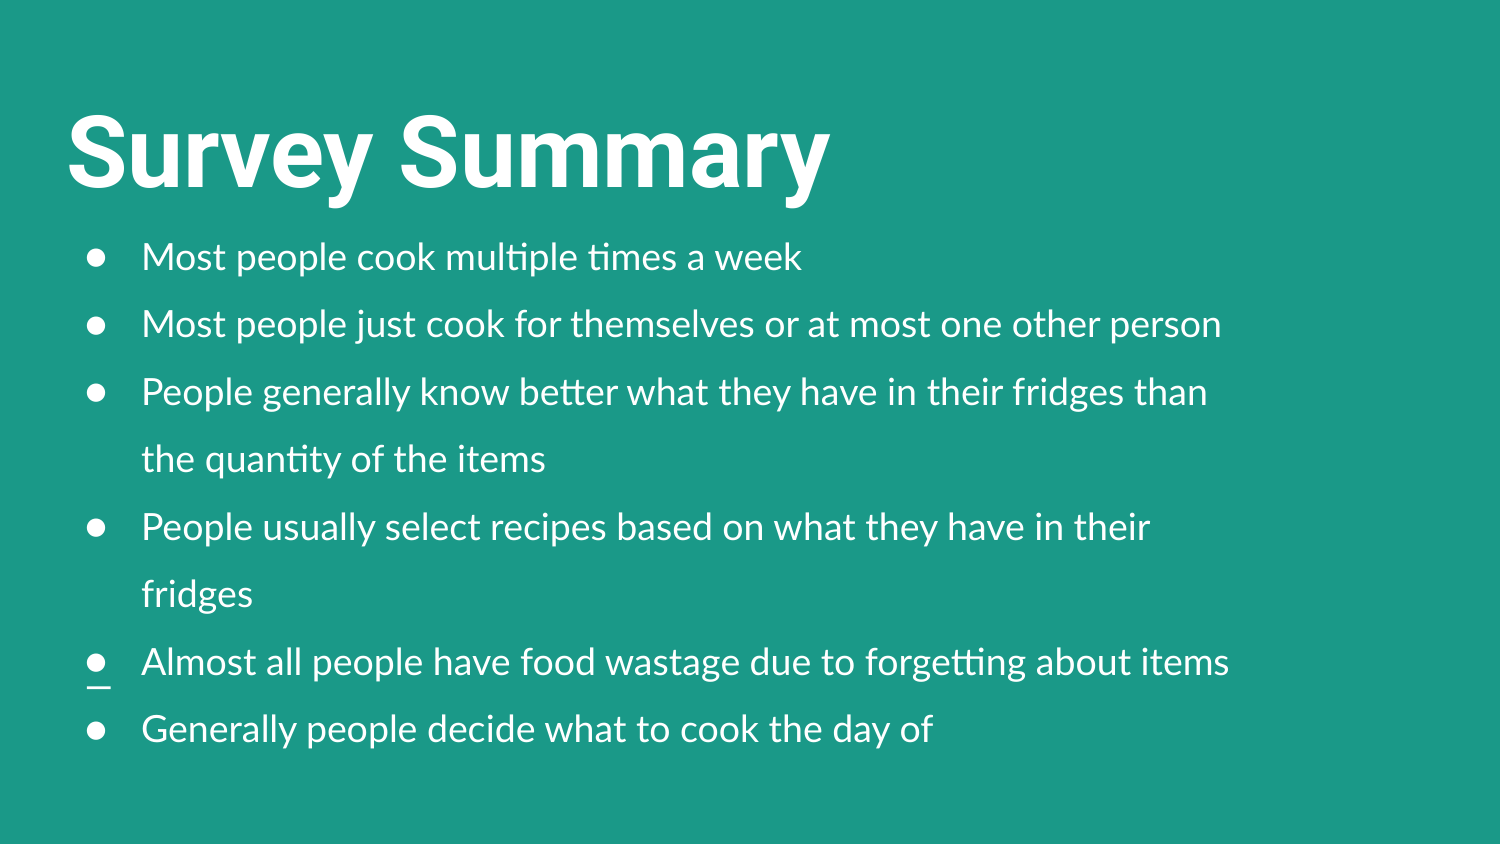

# Survey Summary
Most people cook multiple times a week
Most people just cook for themselves or at most one other person
People generally know better what they have in their fridges than the quantity of the items
People usually select recipes based on what they have in their fridges
Almost all people have food wastage due to forgetting about items
Generally people decide what to cook the day of